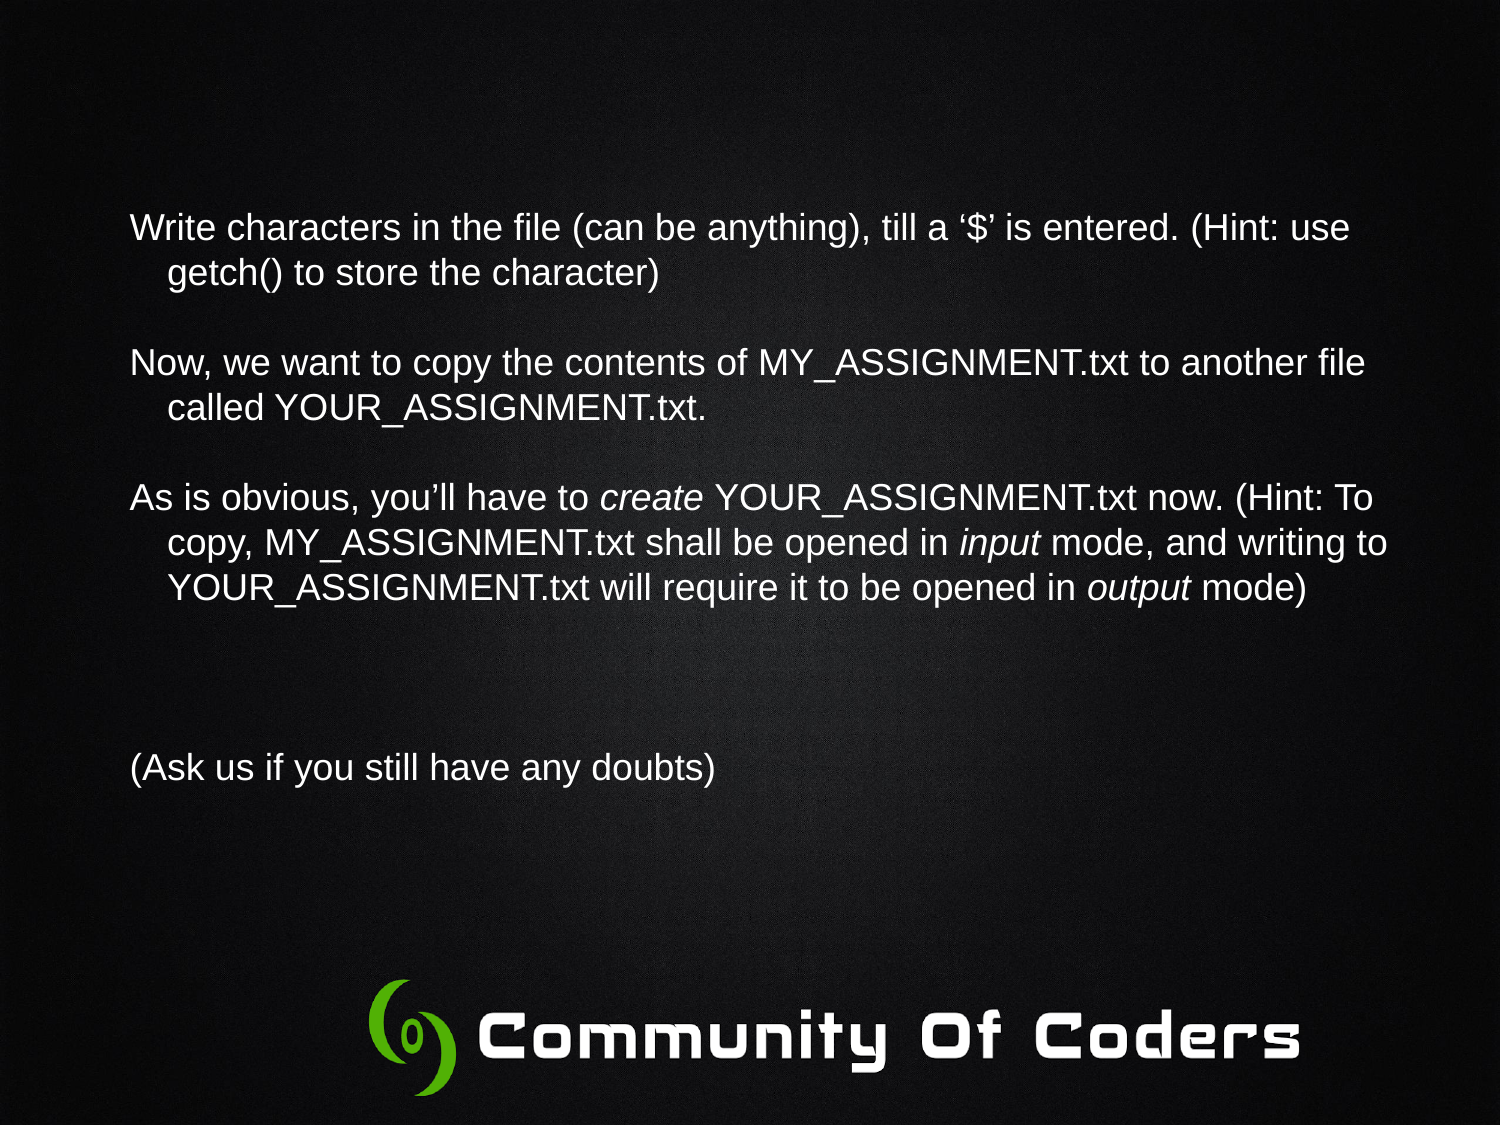

Write characters in the file (can be anything), till a ‘$’ is entered. (Hint: use getch() to store the character)

Now, we want to copy the contents of MY_ASSIGNMENT.txt to another file called YOUR_ASSIGNMENT.txt.

As is obvious, you’ll have to create YOUR_ASSIGNMENT.txt now. (Hint: To copy, MY_ASSIGNMENT.txt shall be opened in input mode, and writing to YOUR_ASSIGNMENT.txt will require it to be opened in output mode)

(Ask us if you still have any doubts)